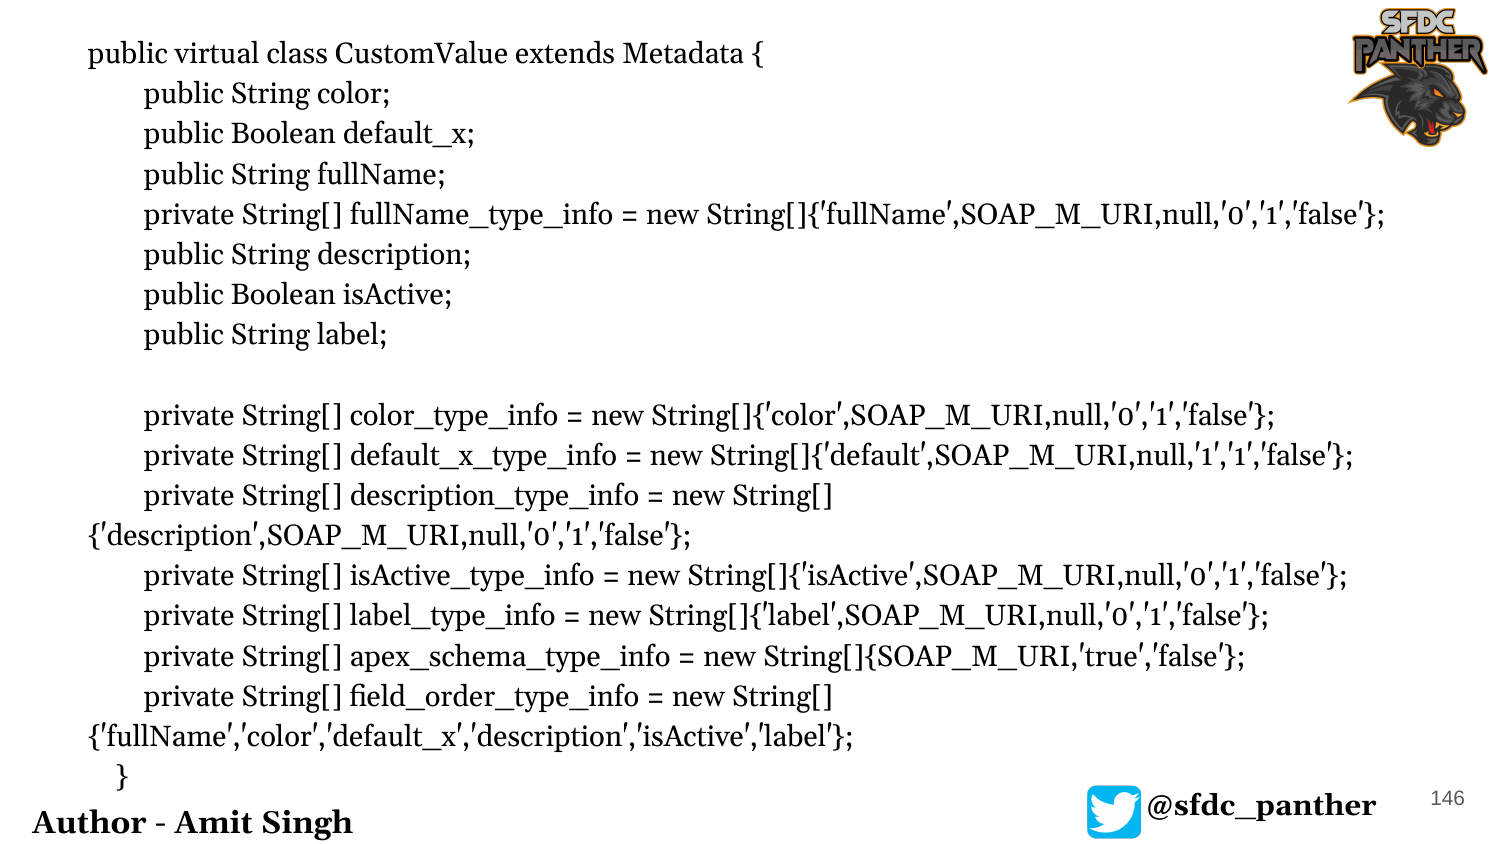

public virtual class CustomValue extends Metadata {
        public String color;
        public Boolean default_x;
        public String fullName;
        private String[] fullName_type_info = new String[]{'fullName',SOAP_M_URI,null,'0','1','false'};
        public String description;
        public Boolean isActive;
        public String label;

        private String[] color_type_info = new String[]{'color',SOAP_M_URI,null,'0','1','false'};
        private String[] default_x_type_info = new String[]{'default',SOAP_M_URI,null,'1','1','false'};
        private String[] description_type_info = new String[]{'description',SOAP_M_URI,null,'0','1','false'};
        private String[] isActive_type_info = new String[]{'isActive',SOAP_M_URI,null,'0','1','false'};
        private String[] label_type_info = new String[]{'label',SOAP_M_URI,null,'0','1','false'};
        private String[] apex_schema_type_info = new String[]{SOAP_M_URI,'true','false'};
        private String[] field_order_type_info = new String[]{'fullName','color','default_x','description','isActive','label'};
    }
146